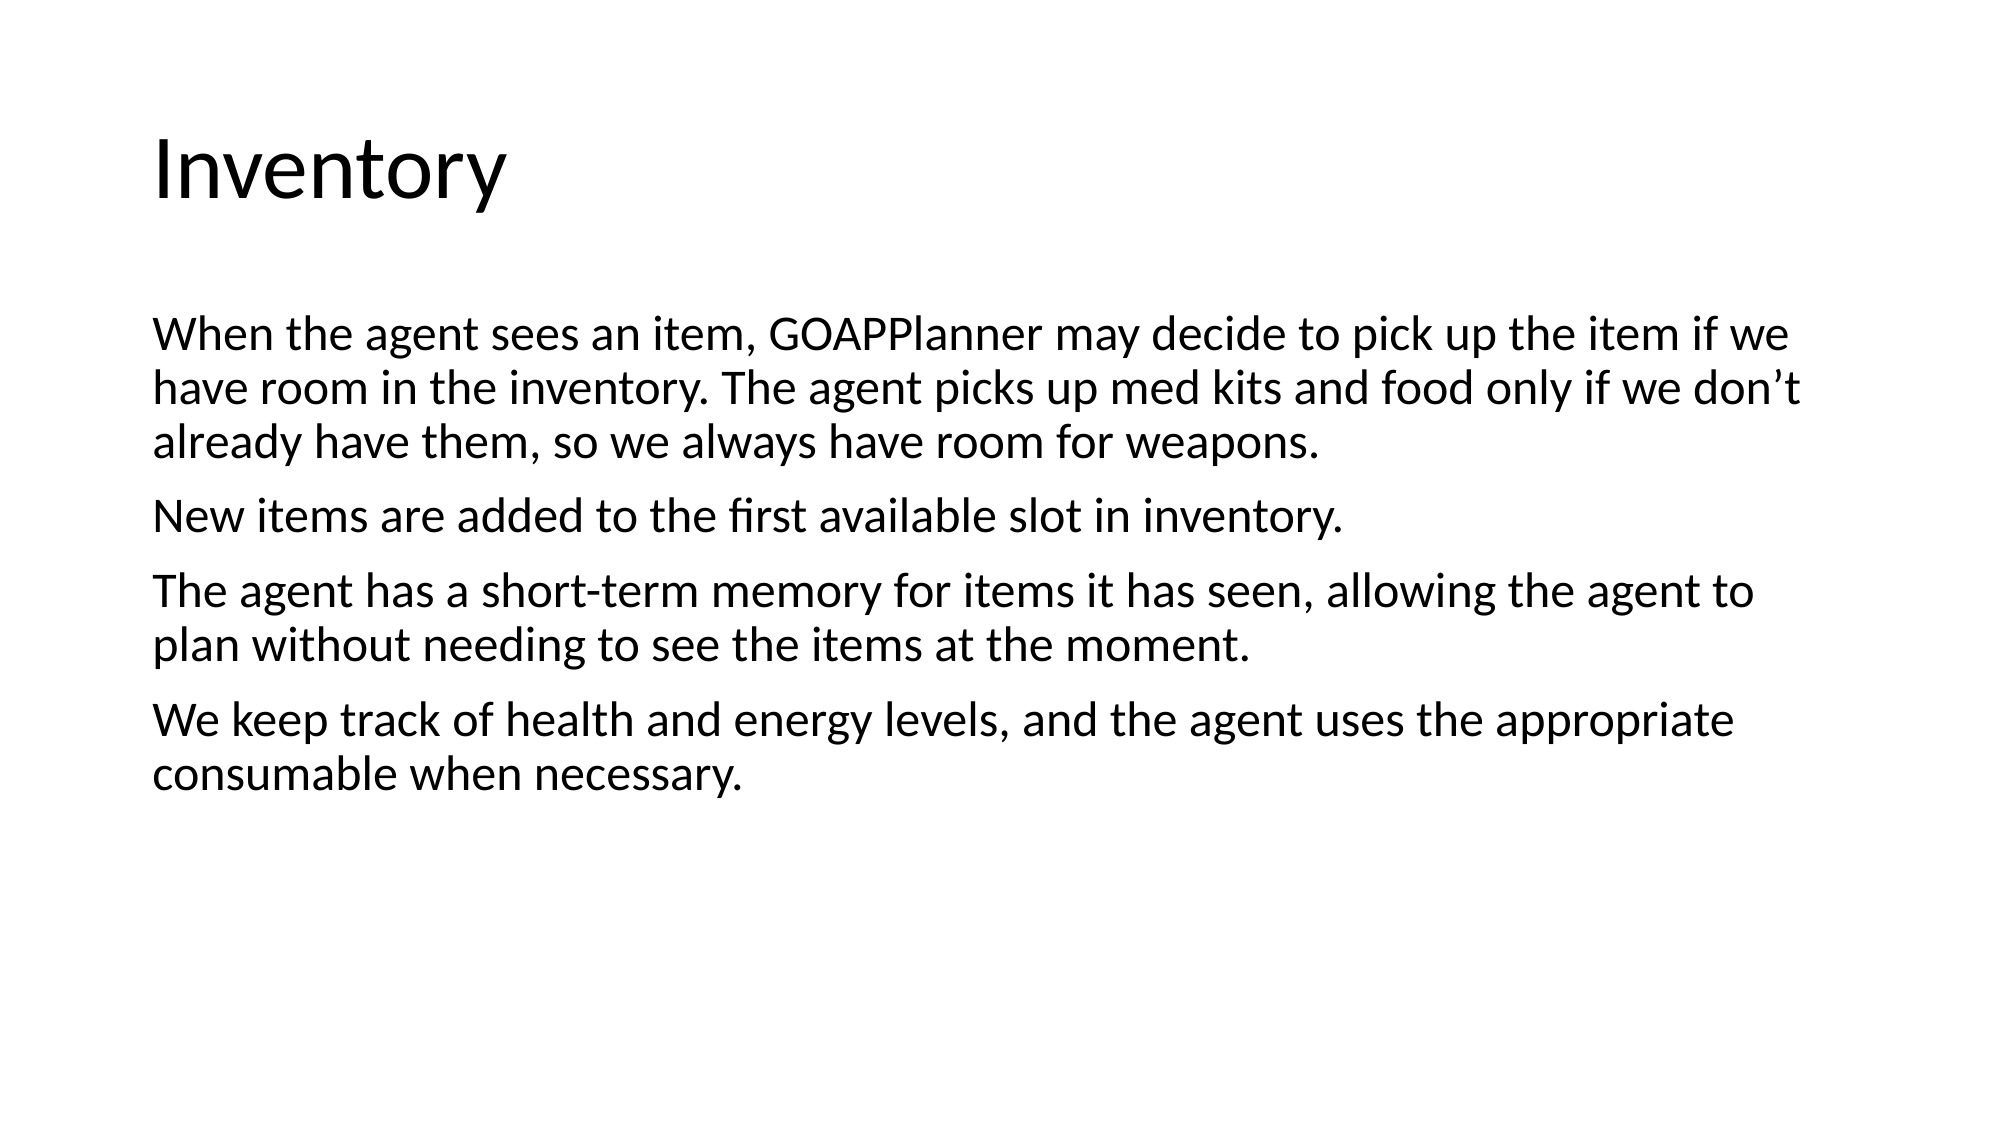

# Inventory
When the agent sees an item, GOAPPlanner may decide to pick up the item if we have room in the inventory. The agent picks up med kits and food only if we don’t already have them, so we always have room for weapons.
New items are added to the first available slot in inventory.
The agent has a short-term memory for items it has seen, allowing the agent to plan without needing to see the items at the moment.
We keep track of health and energy levels, and the agent uses the appropriate consumable when necessary.